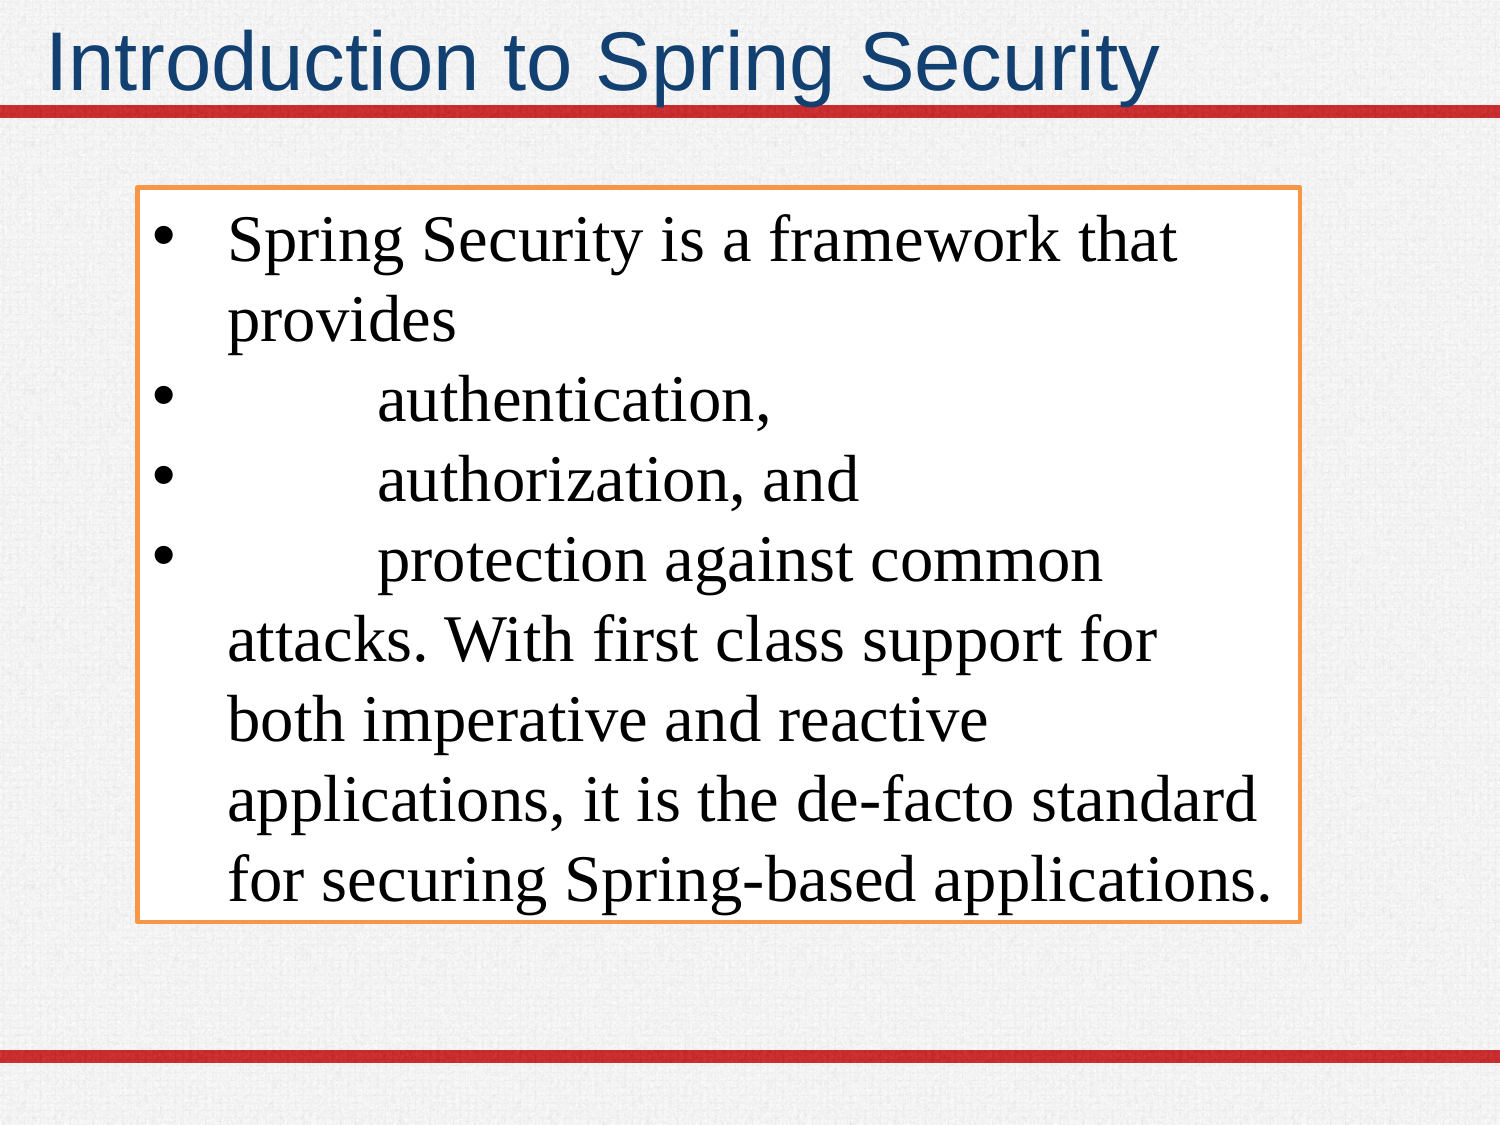

# Introduction to Spring Security
Spring Security is a framework that provides
	authentication,
	authorization, and
	protection against common attacks. With first class support for both imperative and reactive applications, it is the de-facto standard for securing Spring-based applications.